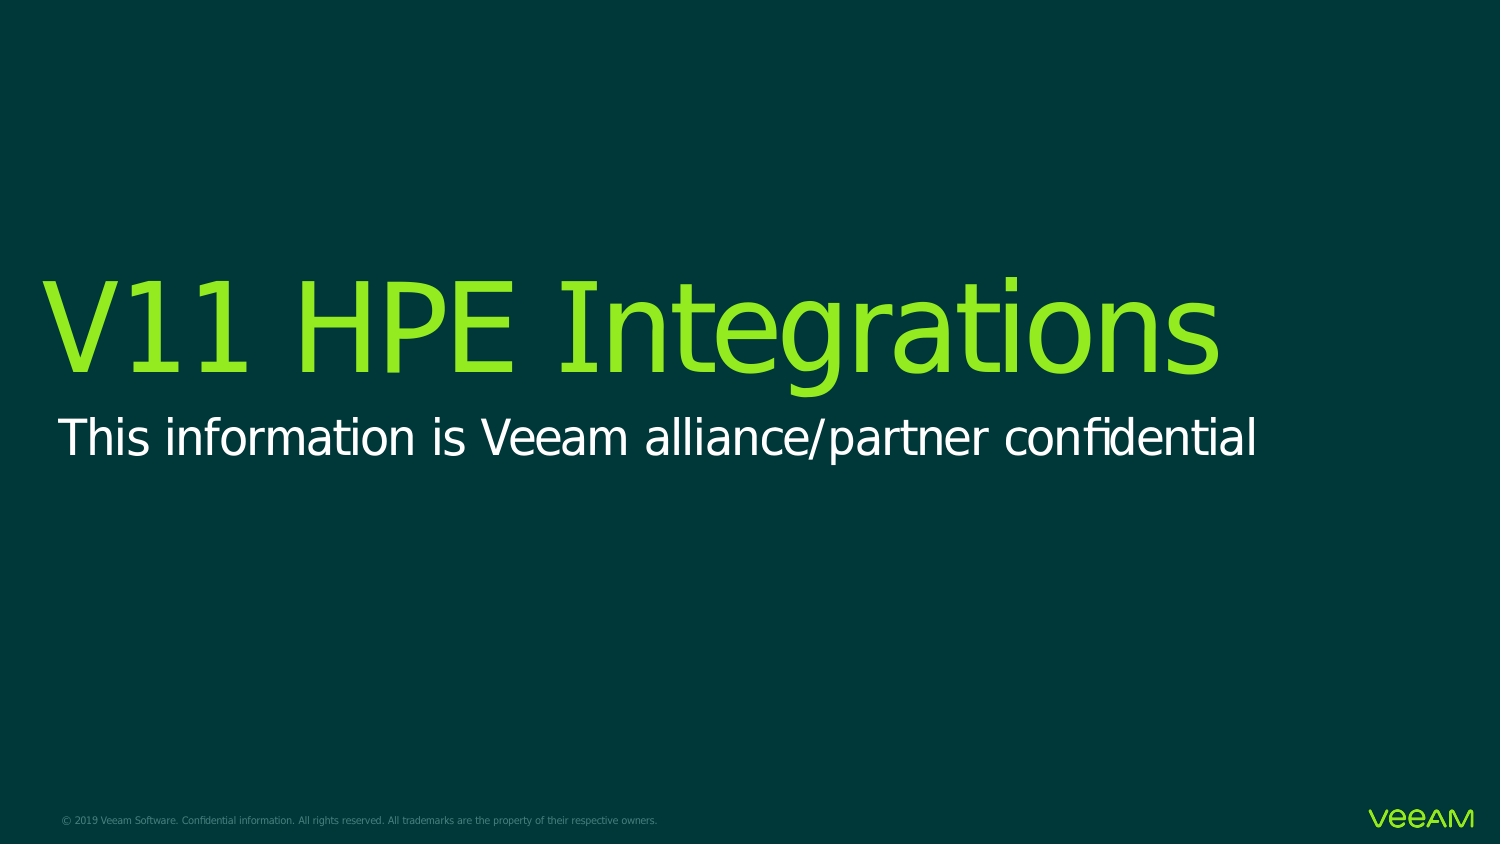

# V11 HPE Integrations
This information is Veeam alliance/partner confidential